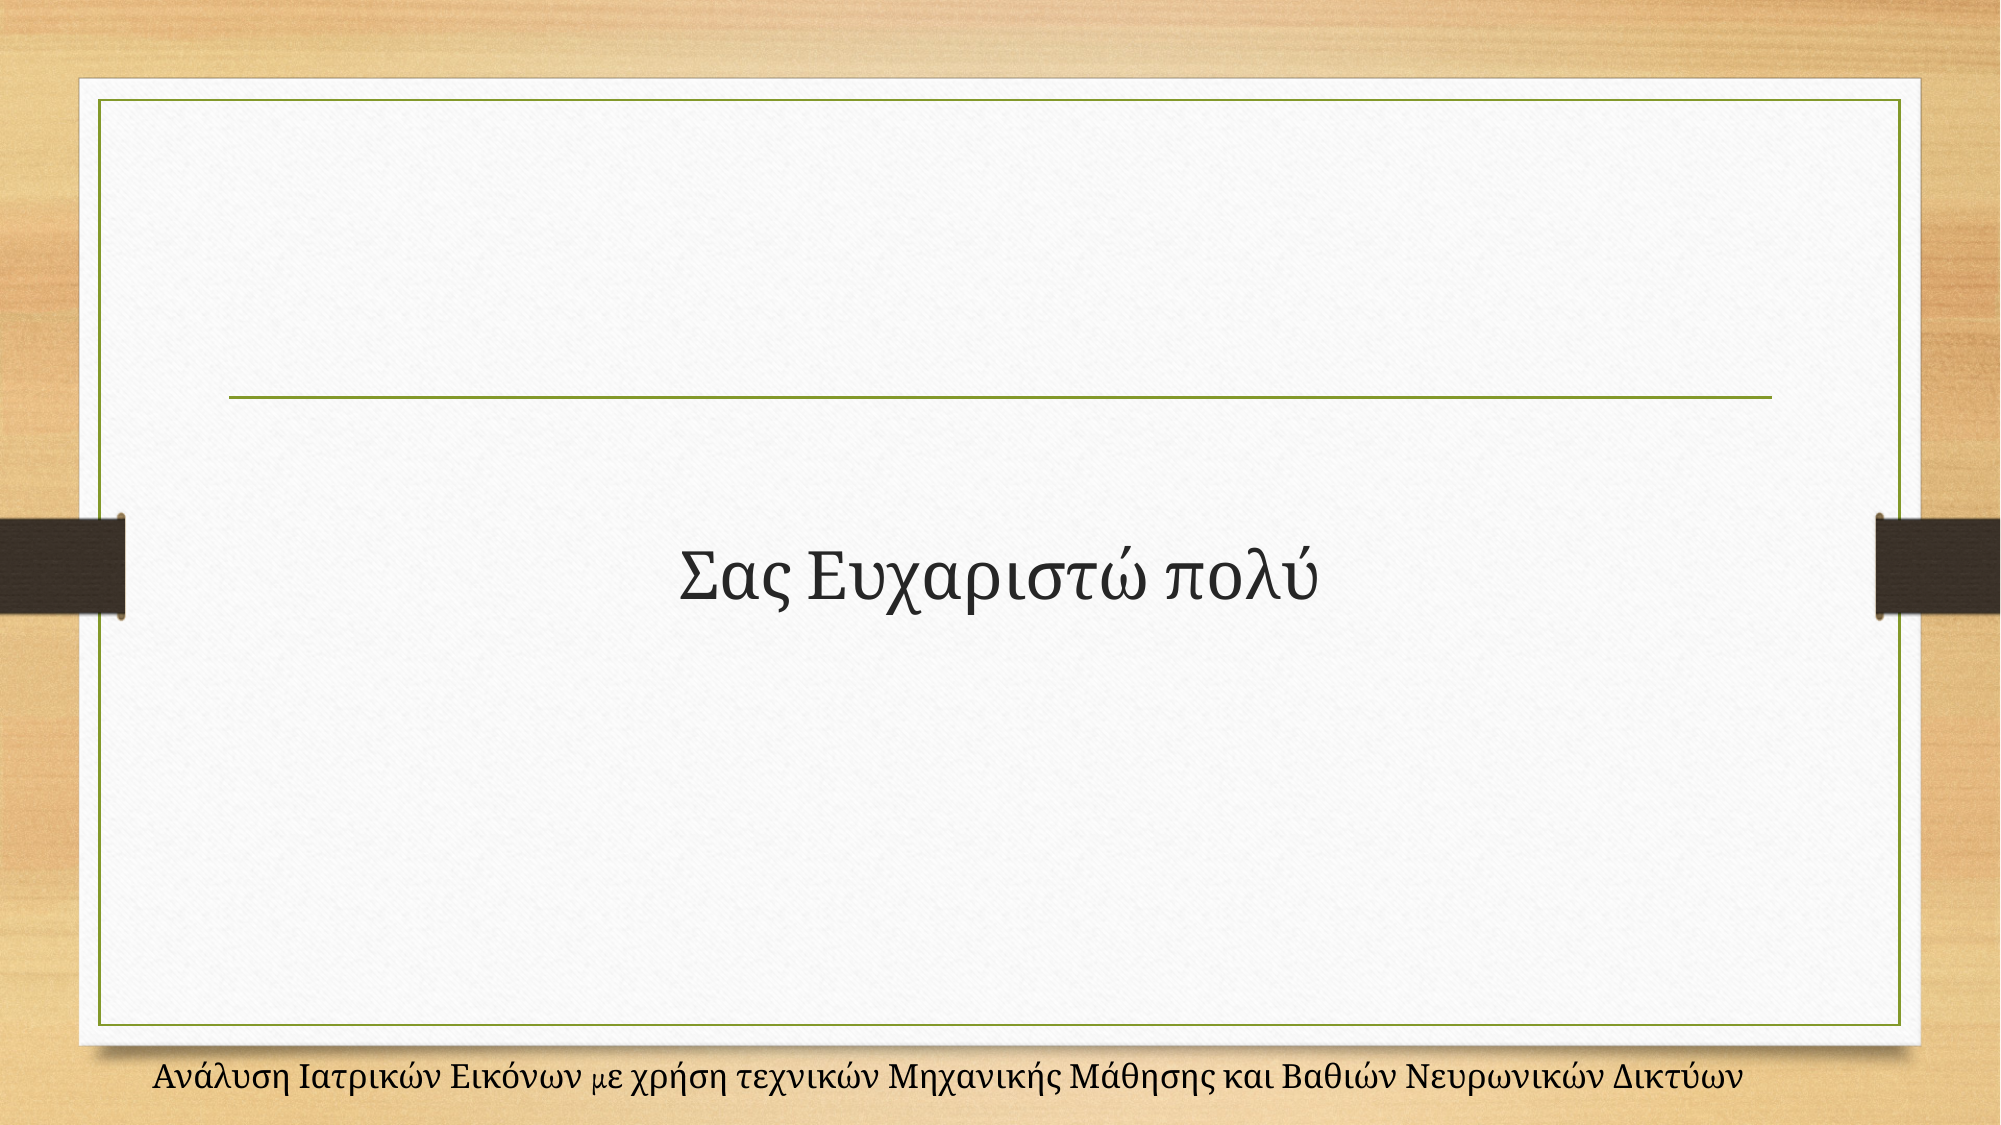

Σας Ευχαριστώ πολύ
Ανάλυση Ιατρικών Εικόνων με χρήση τεχνικών Μηχανικής Μάθησης και Βαθιών Νευρωνικών Δικτύων